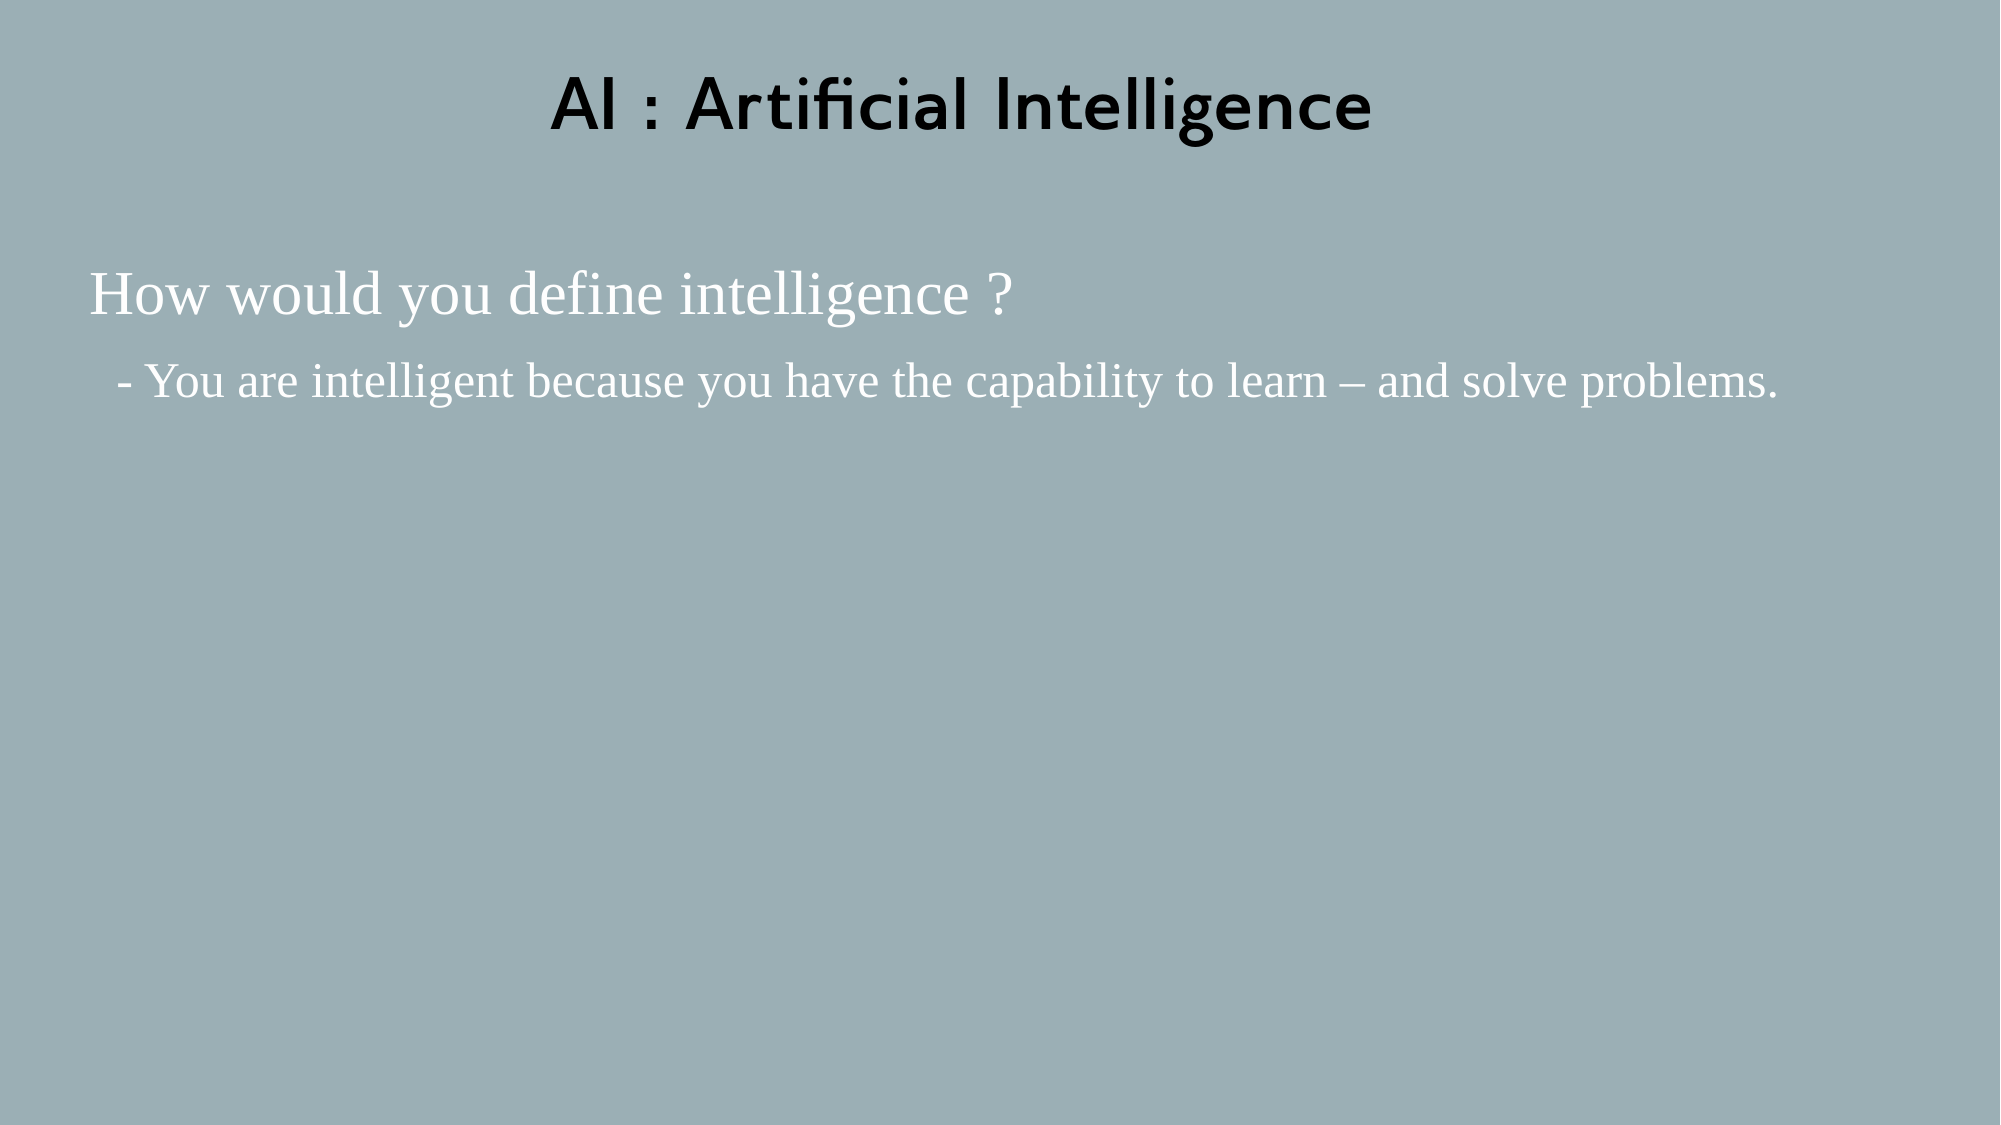

AI : Artificial Intelligence

How would you define intelligence ?
- You are intelligent because you have the capability to learn – and solve problems.